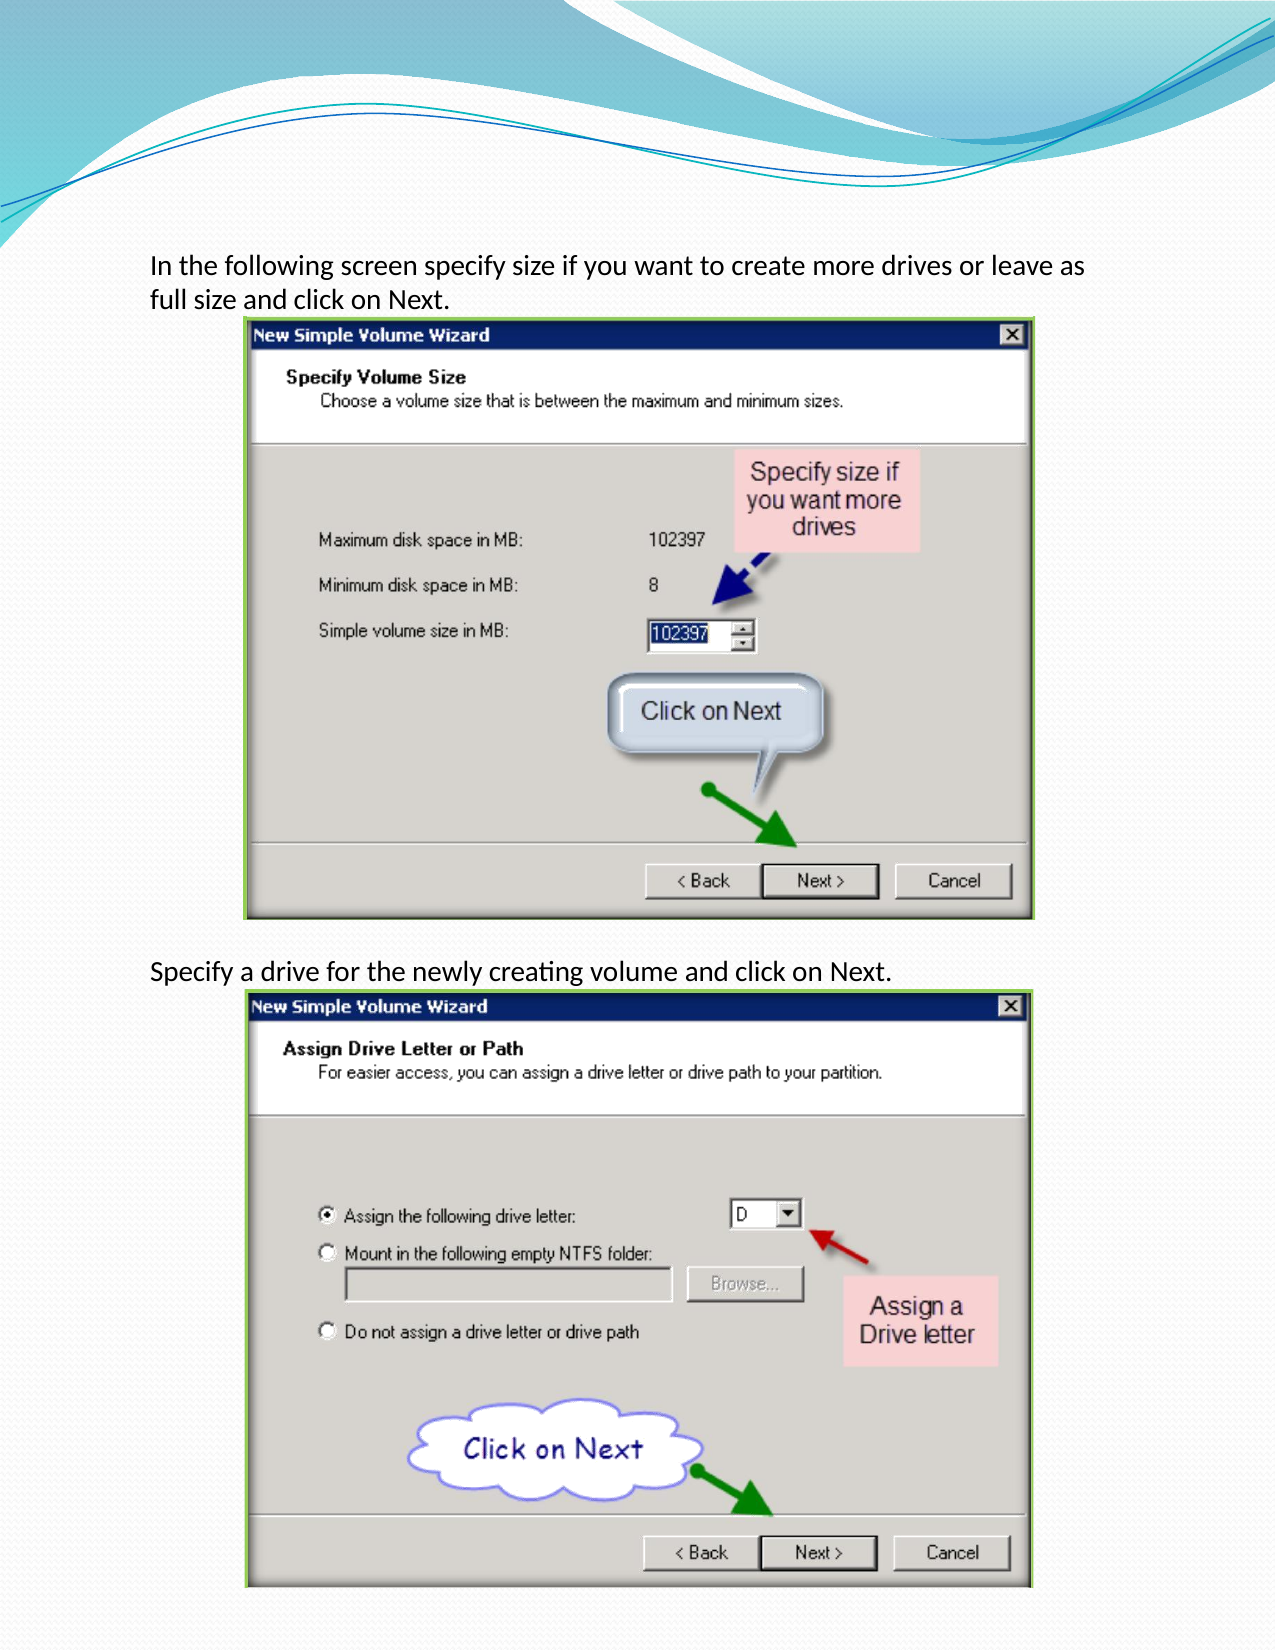

In the following screen specify size if you want to create more drives or leave as  full size and click on Next.

Specify a drive for the newly creating volume and click on Next.